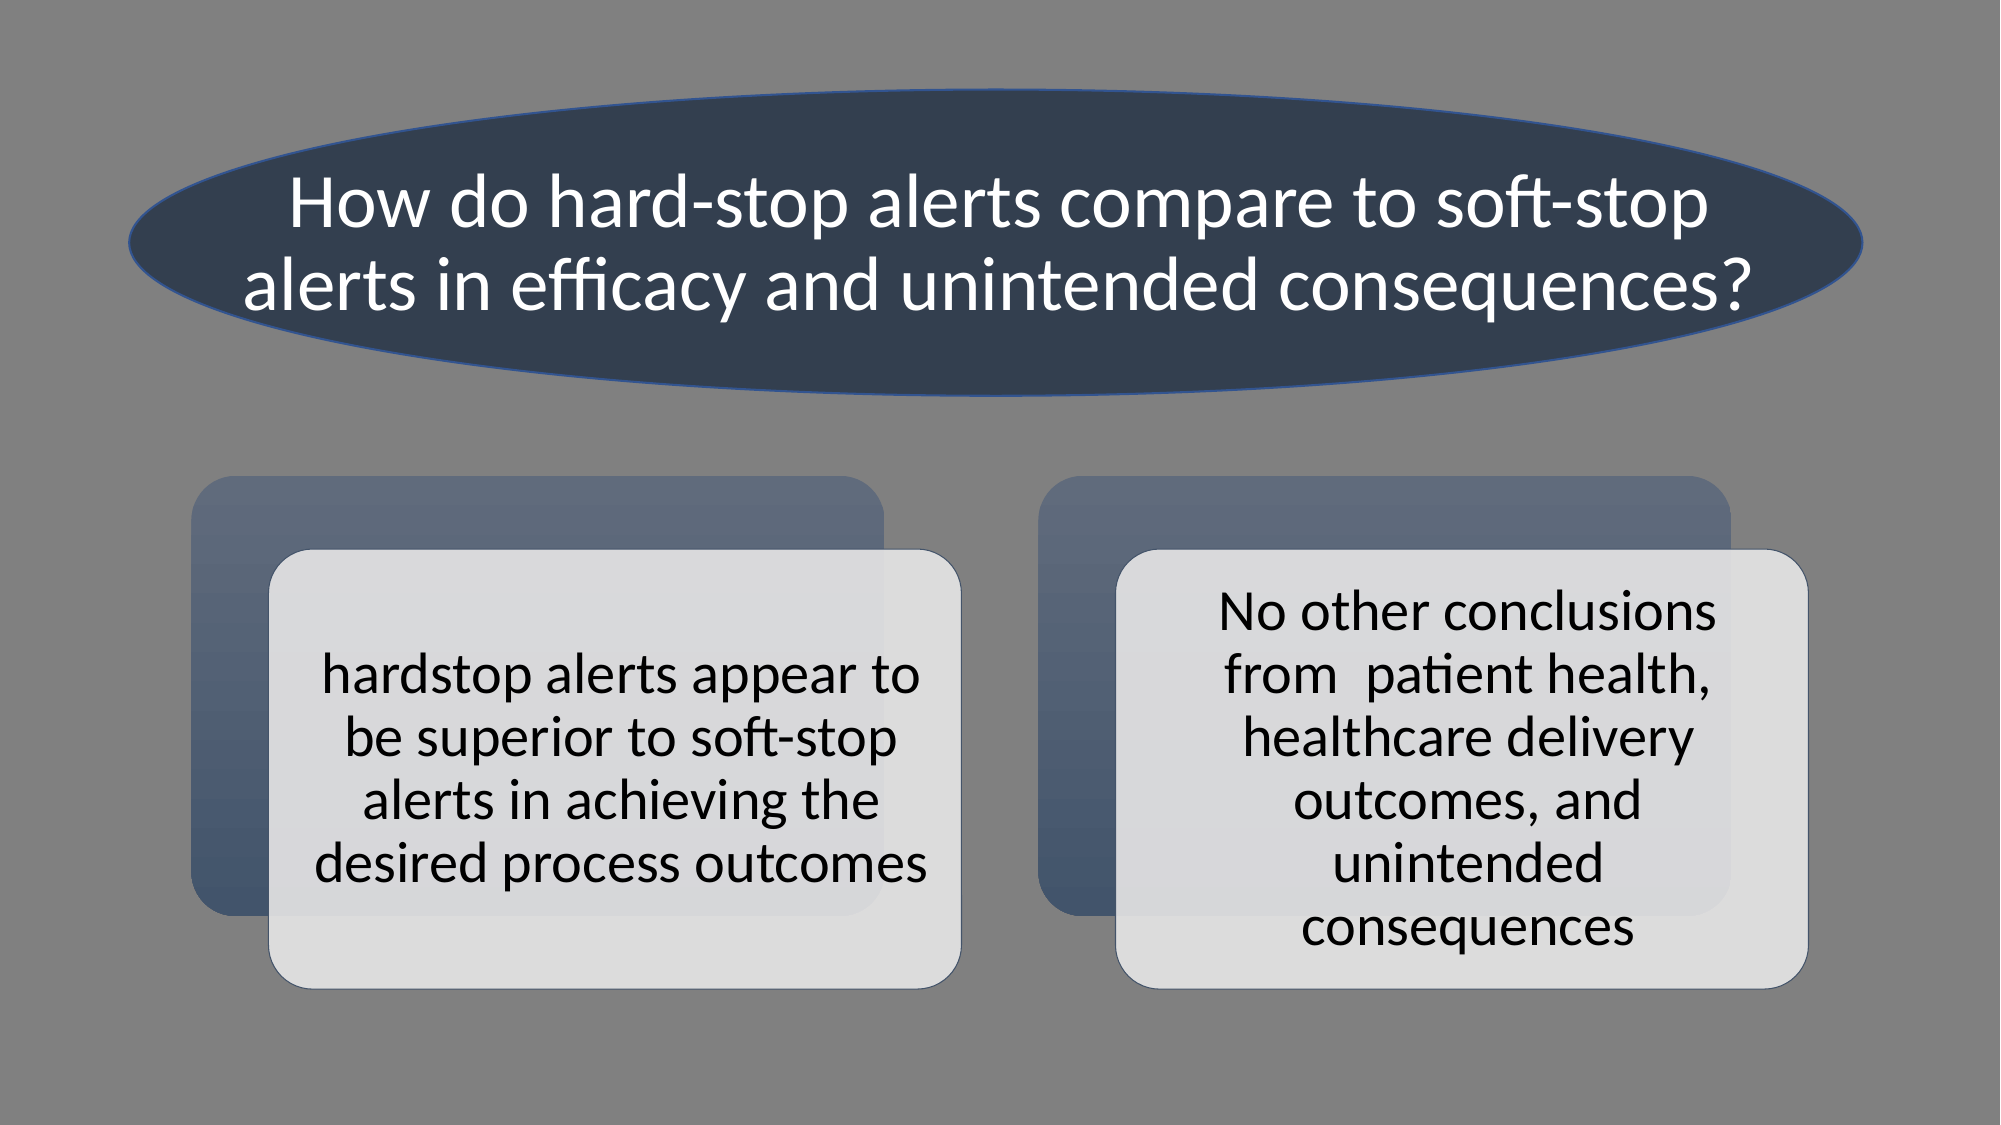

# How do hard-stop alerts compare to soft-stop alerts in efficacy and unintended consequences?
hardstop alerts appear to be superior to soft-stop alerts in achieving the desired process outcomes
No other conclusions from  patient health, healthcare delivery outcomes, and unintended consequences